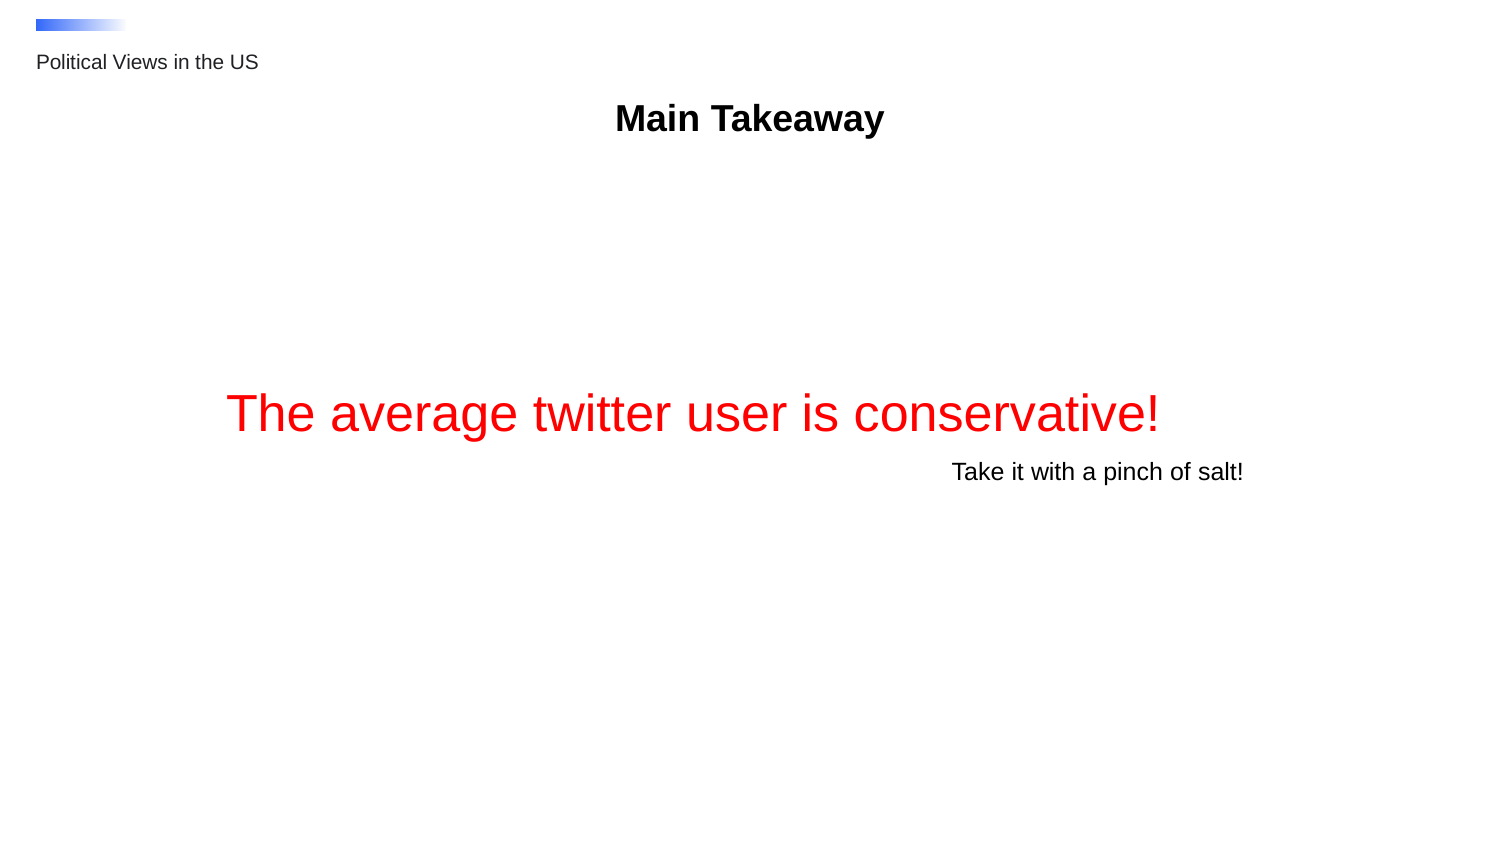

Political Views in the US
Main Takeaway
The average twitter user is conservative!
Take it with a pinch of salt!